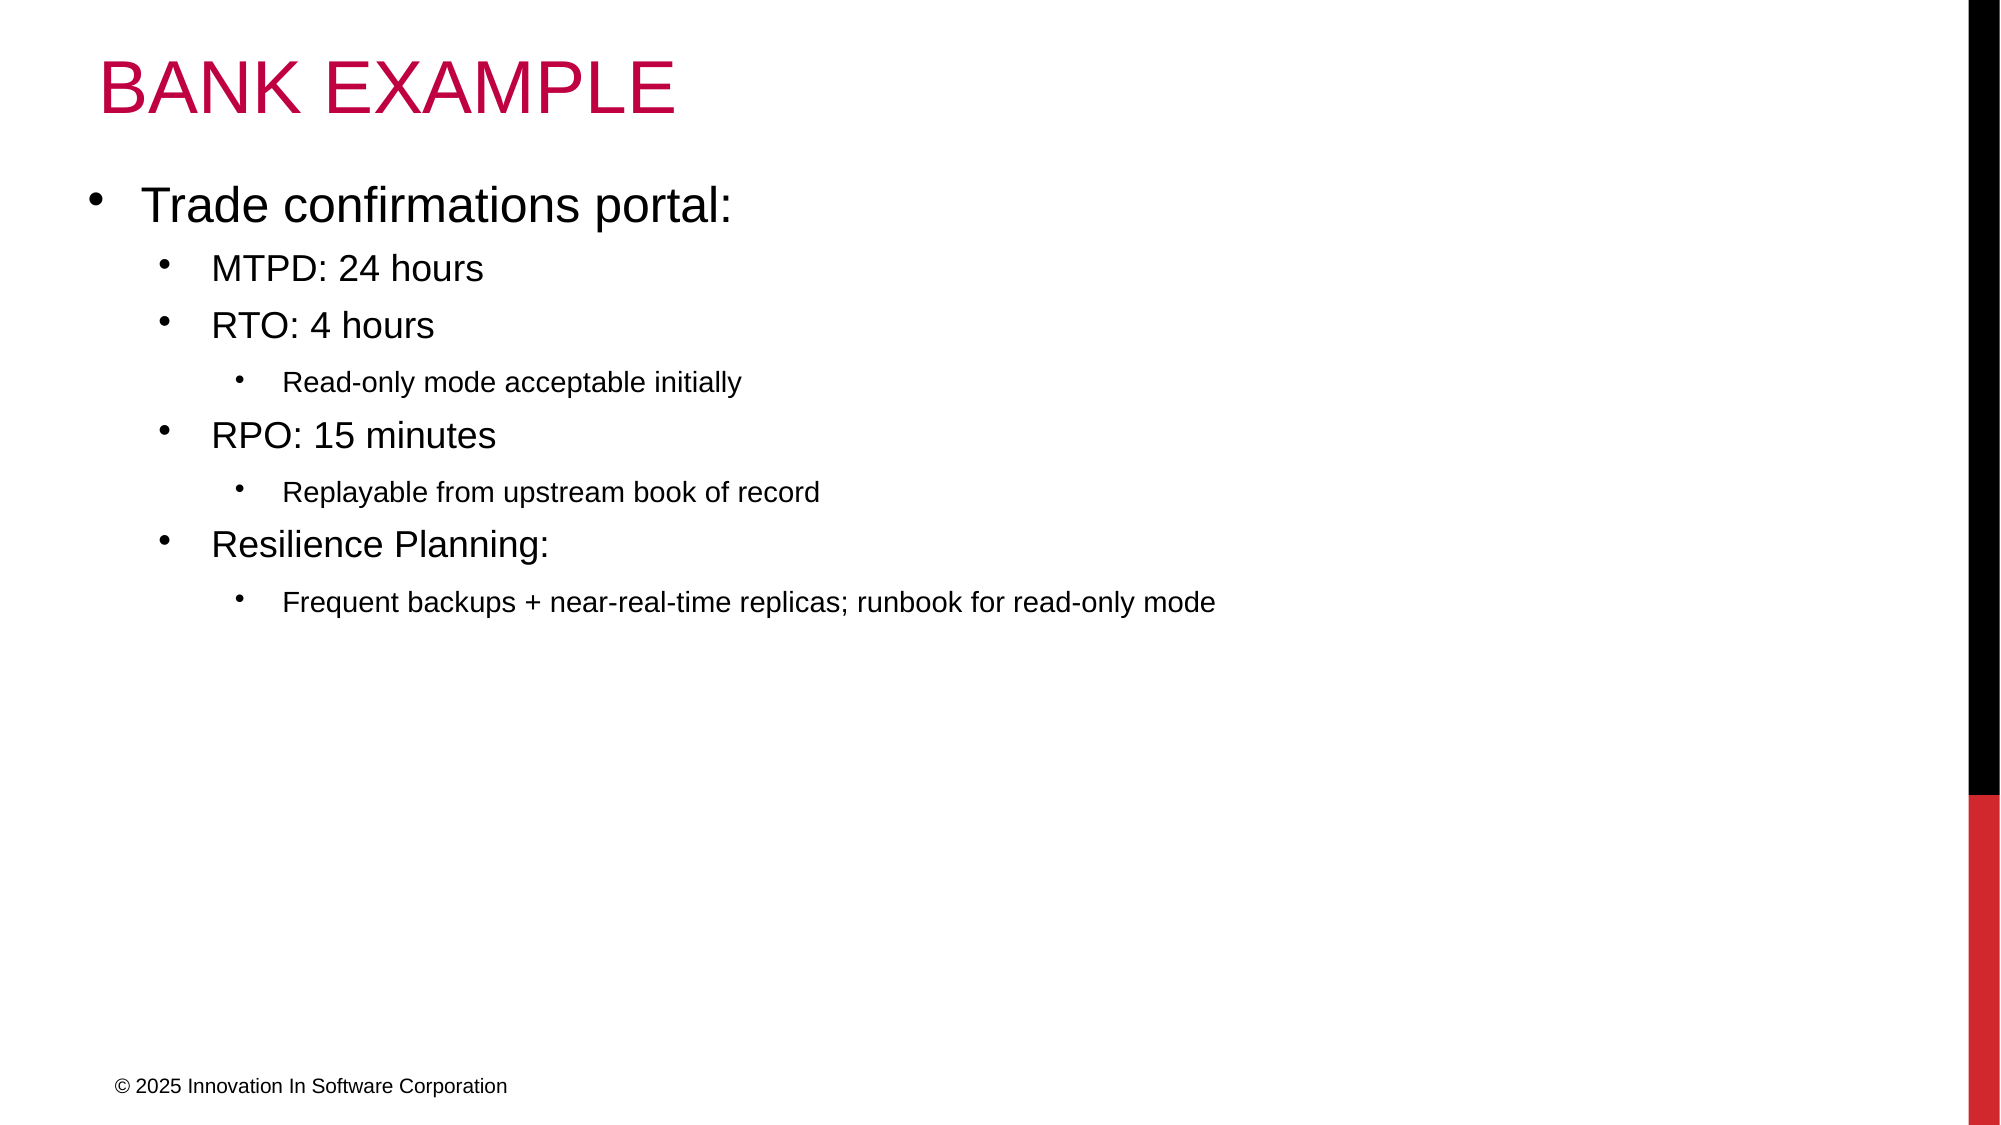

# Bank example
Trade confirmations portal:
MTPD: 24 hours
RTO: 4 hours
Read-only mode acceptable initially
RPO: 15 minutes
Replayable from upstream book of record
Resilience Planning:
Frequent backups + near-real-time replicas; runbook for read-only mode

© 2025 Innovation In Software Corporation